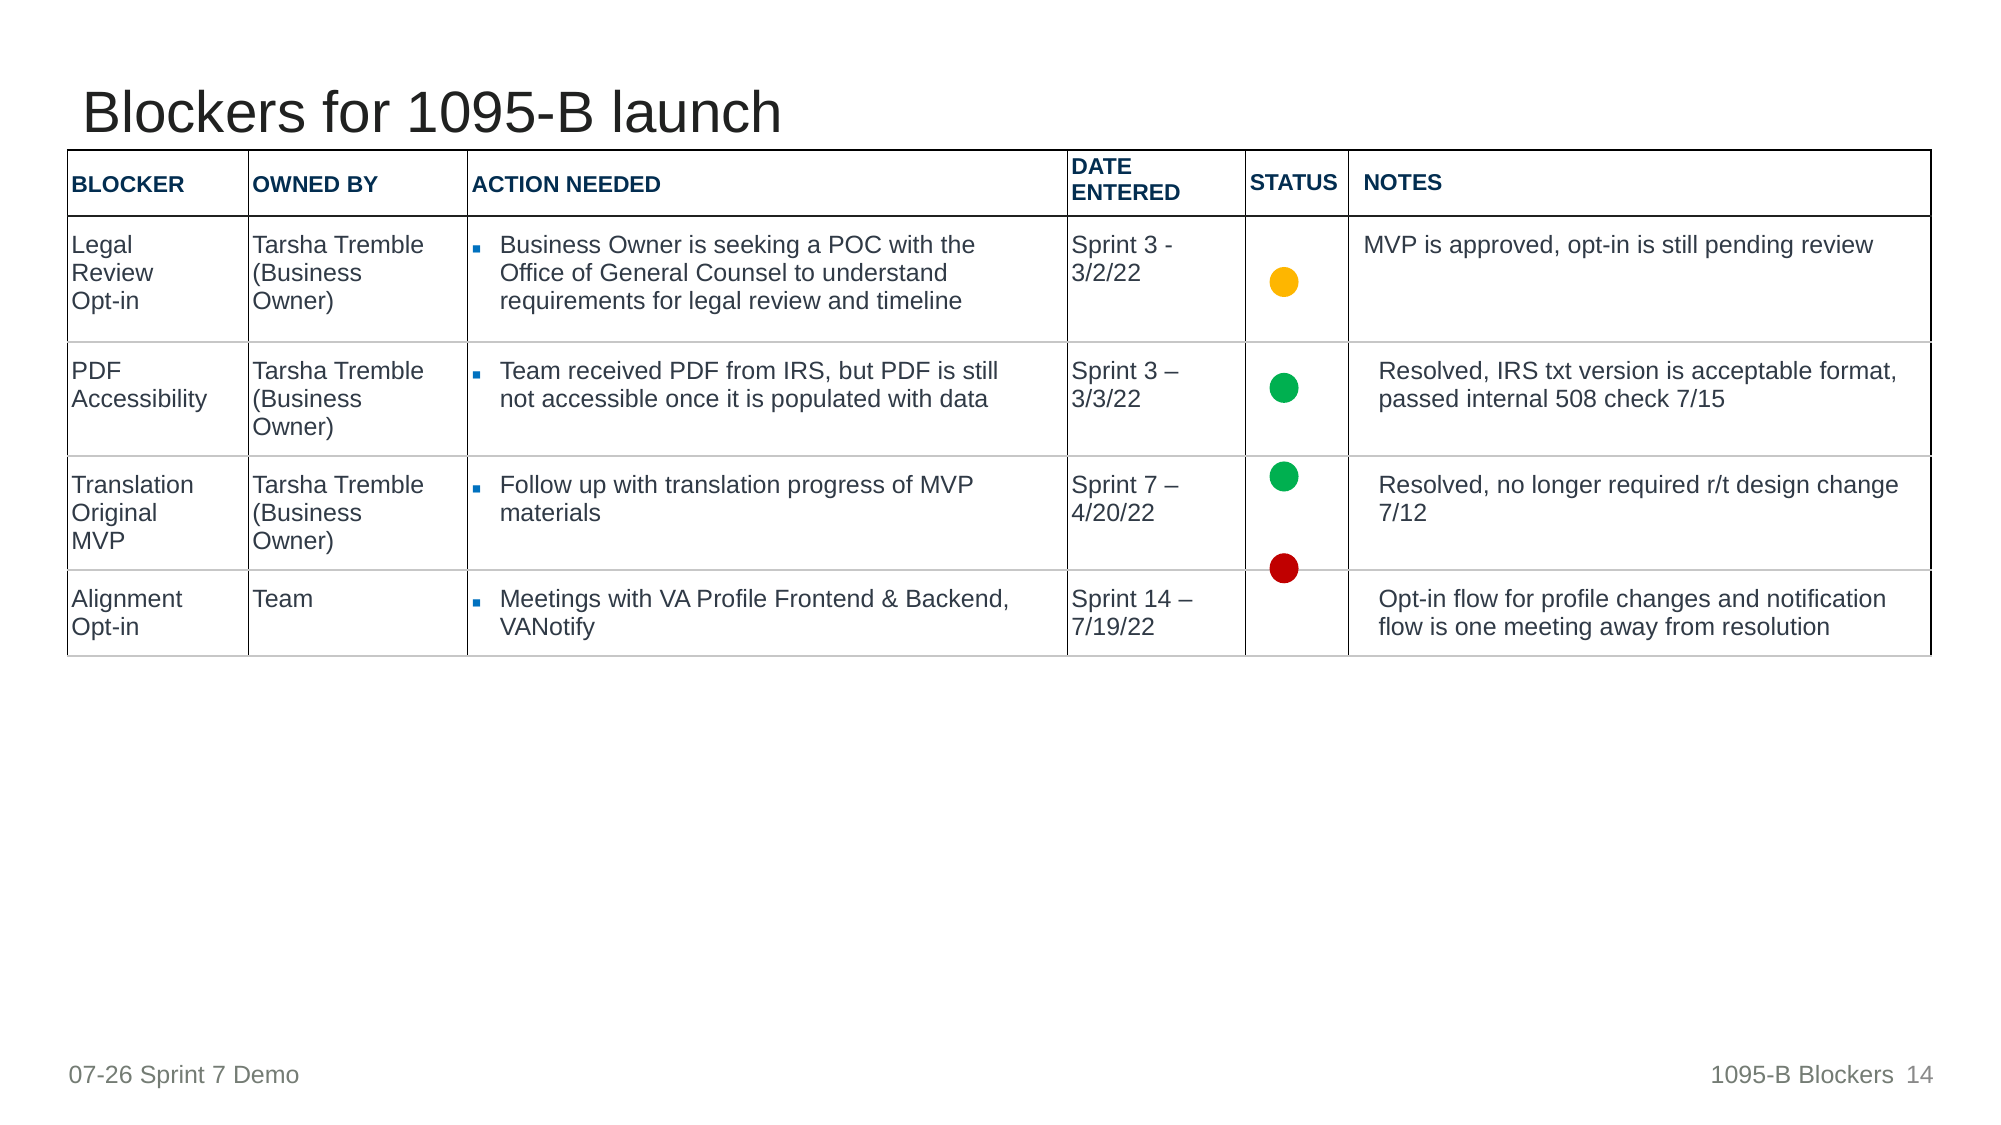

# Blockers for 1095-B launch
| BLOCKER | OWNED BY | ACTION NEEDED | DATE ENTERED | STATUS | NOTES |
| --- | --- | --- | --- | --- | --- |
| Legal Review Opt-in | Tarsha Tremble (Business Owner) | Business Owner is seeking a POC with the Office of General Counsel to understand requirements for legal review and timeline | Sprint 3 -  3/2/22 |  | MVP is approved, opt-in is still pending review |
| PDF Accessibility | Tarsha Tremble (Business Owner) | Team received PDF from IRS, but PDF is still not accessible once it is populated with data | Sprint 3 – 3/3/22 |  | Resolved, IRS txt version is acceptable format, passed internal 508 check 7/15 |
| Translation Original MVP | Tarsha Tremble (Business Owner) | Follow up with translation progress of MVP materials | Sprint 7 – 4/20/22 |  | Resolved, no longer required r/t design change 7/12 |
| Alignment Opt-in | Team | Meetings with VA Profile Frontend & Backend, VANotify | Sprint 14 – 7/19/22 |  | Opt-in flow for profile changes and notification flow is one meeting away from resolution |

14
07-26 Sprint 7 Demo
1095-B Blockers